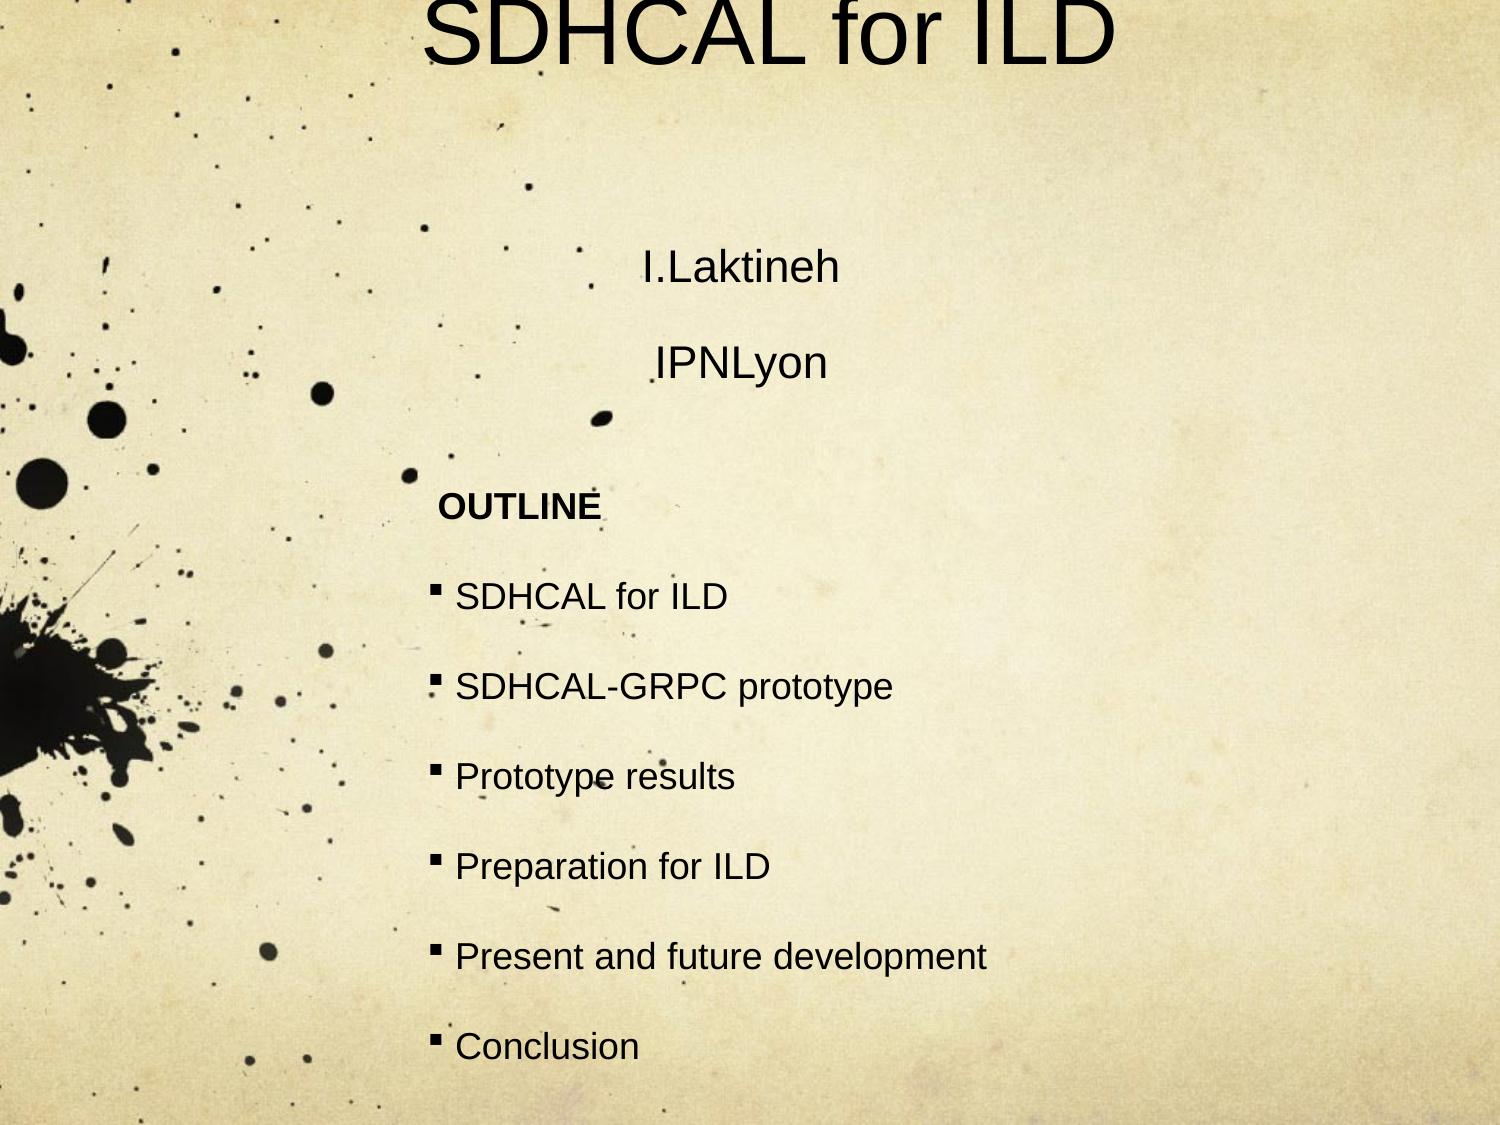

# SDHCAL for ILD
I.Laktineh
IPNLyon

 OUTLINE

 SDHCAL for ILD

 SDHCAL-GRPC prototype

 Prototype results

 Preparation for ILD

 Present and future development

 Conclusion